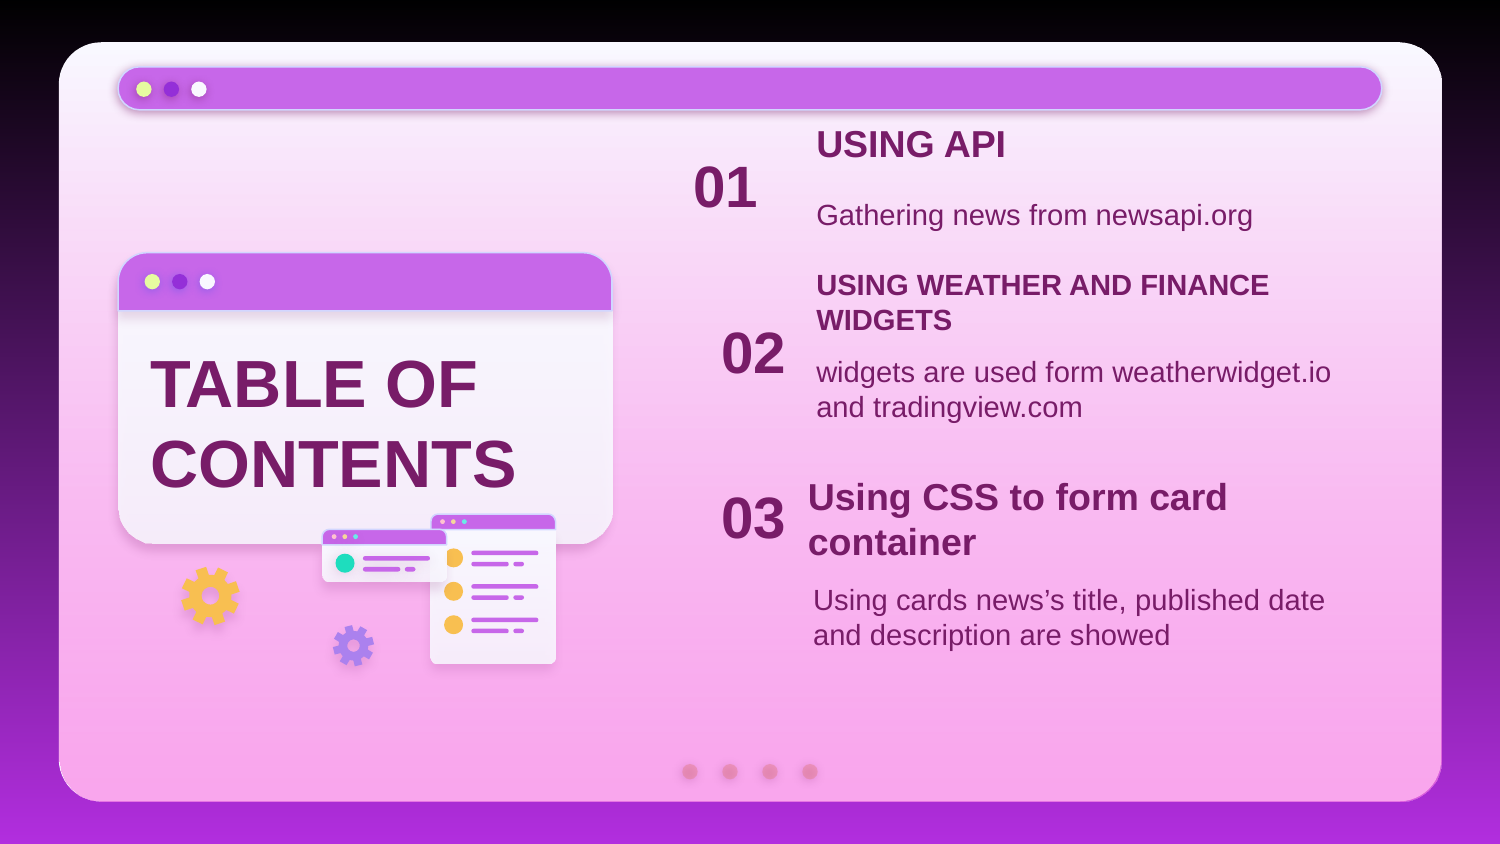

# USING API
01
Gathering news from newsapi.org

USING WEATHER AND FINANCE WIDGETS
02
TABLE OF CONTENTS
widgets are used form weatherwidget.io and tradingview.com
03
Using CSS to form card container

Using cards news’s title, published date and description are showed